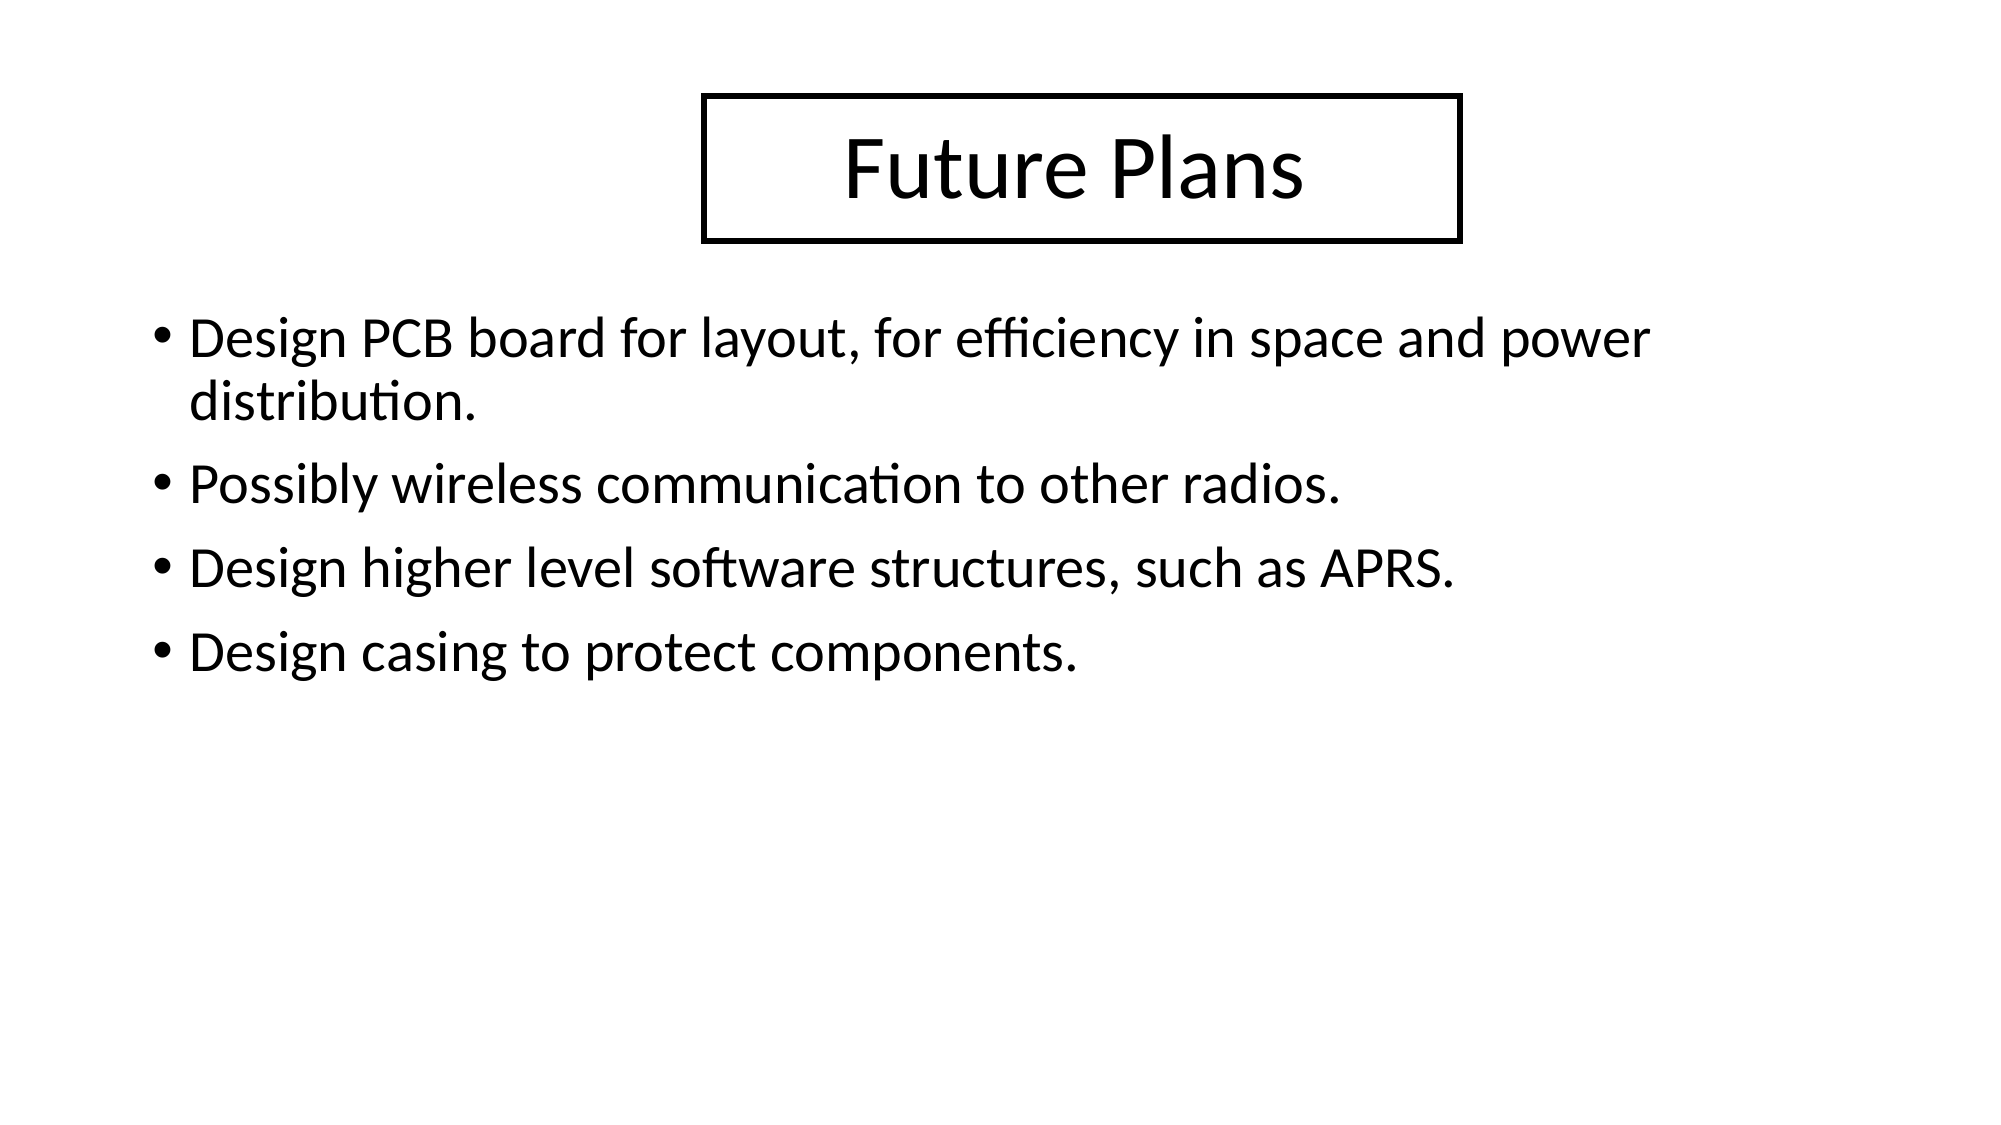

# Future Plans

Design PCB board for layout, for efficiency in space and power distribution.
Possibly wireless communication to other radios.
Design higher level software structures, such as APRS.
Design casing to protect components.